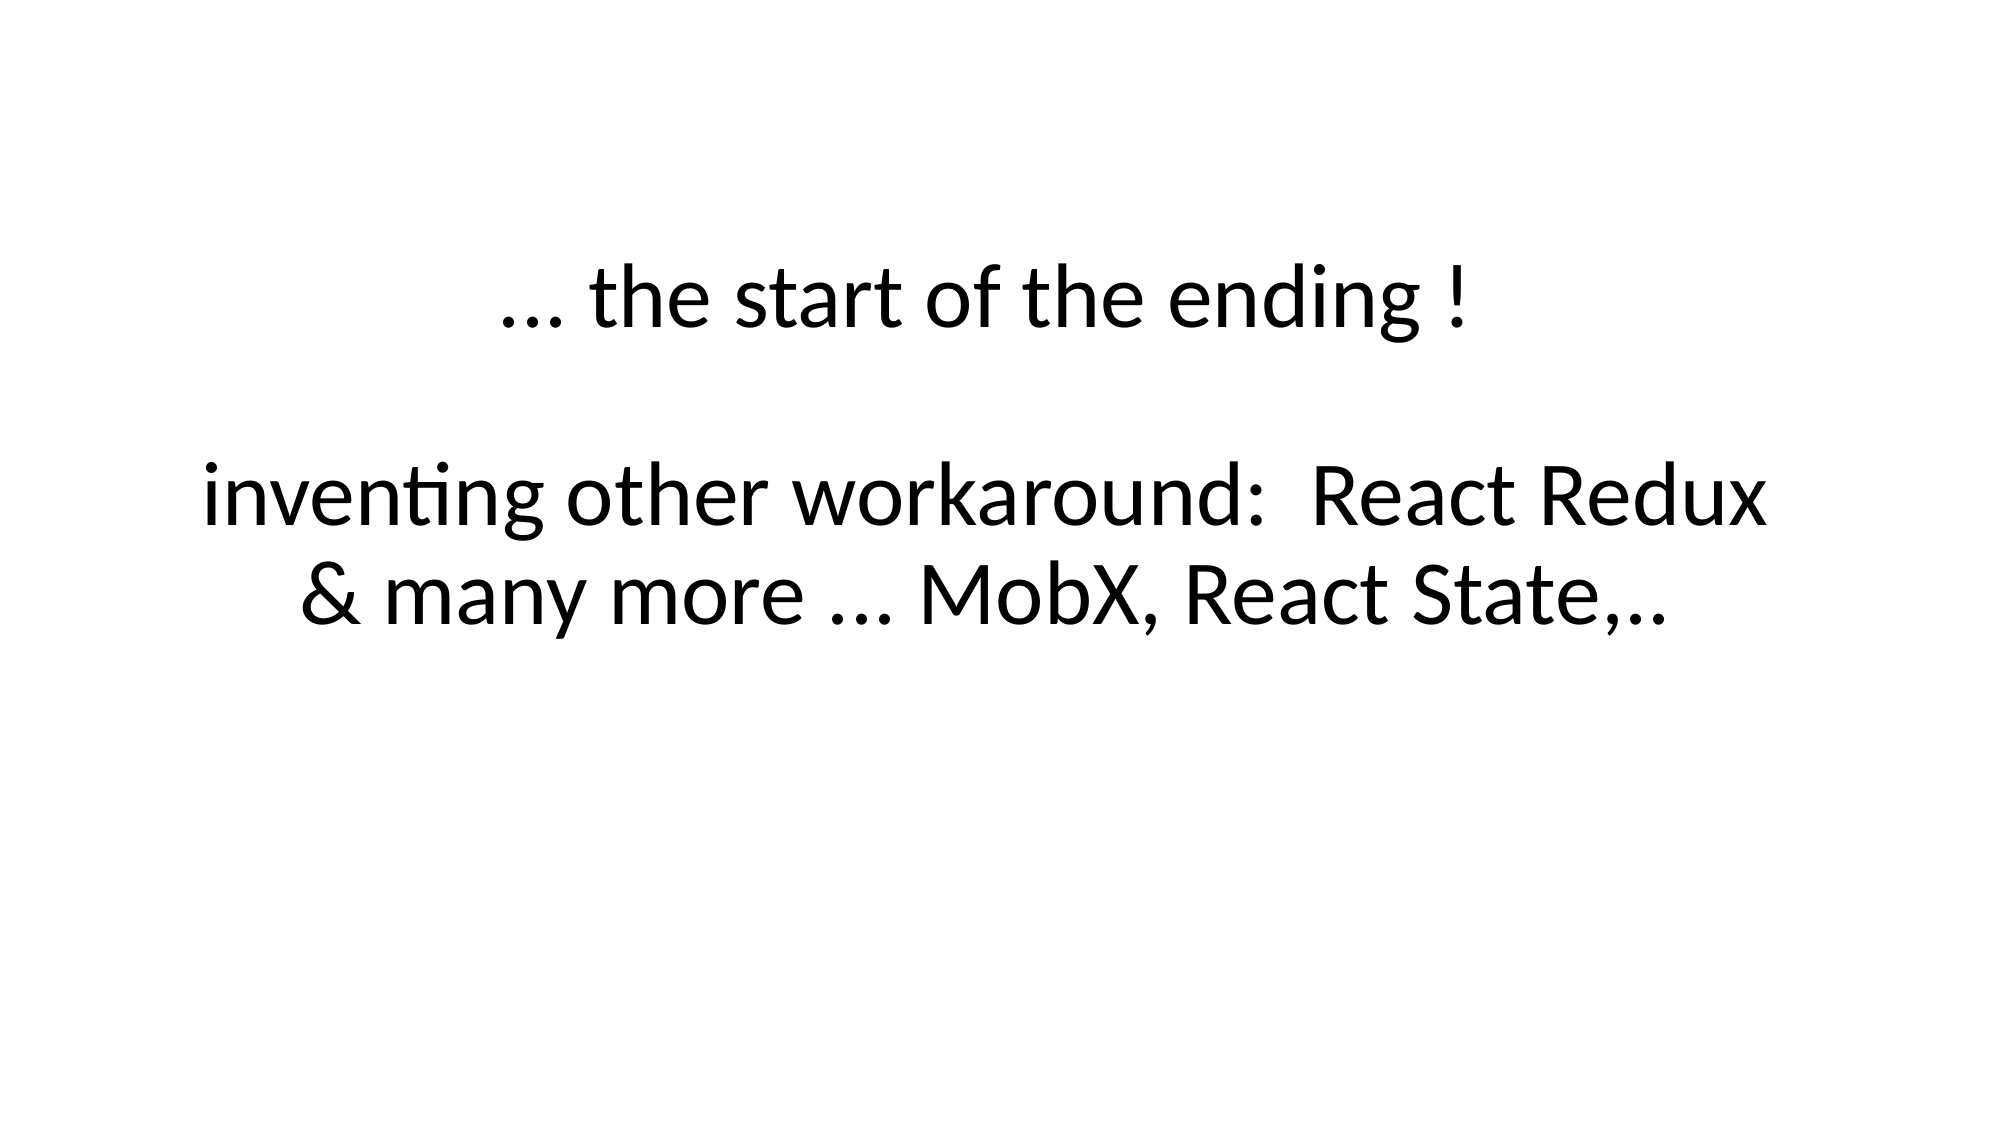

# ... the start of the ending ! inventing other workaround:  React Redux & many more ... MobX, React State,..